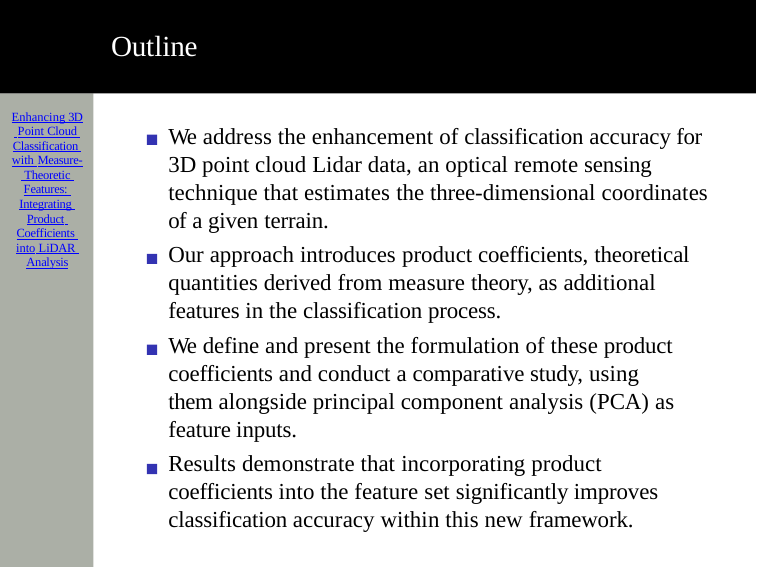

# Outline
Enhancing 3D Point Cloud Classification with Measure- Theoretic Features: Integrating Product Coefficients into LiDAR Analysis
We address the enhancement of classification accuracy for 3D point cloud Lidar data, an optical remote sensing technique that estimates the three-dimensional coordinates of a given terrain.
Our approach introduces product coefficients, theoretical quantities derived from measure theory, as additional features in the classification process.
We define and present the formulation of these product coefficients and conduct a comparative study, using them alongside principal component analysis (PCA) as feature inputs.
Results demonstrate that incorporating product coefficients into the feature set significantly improves classification accuracy within this new framework.